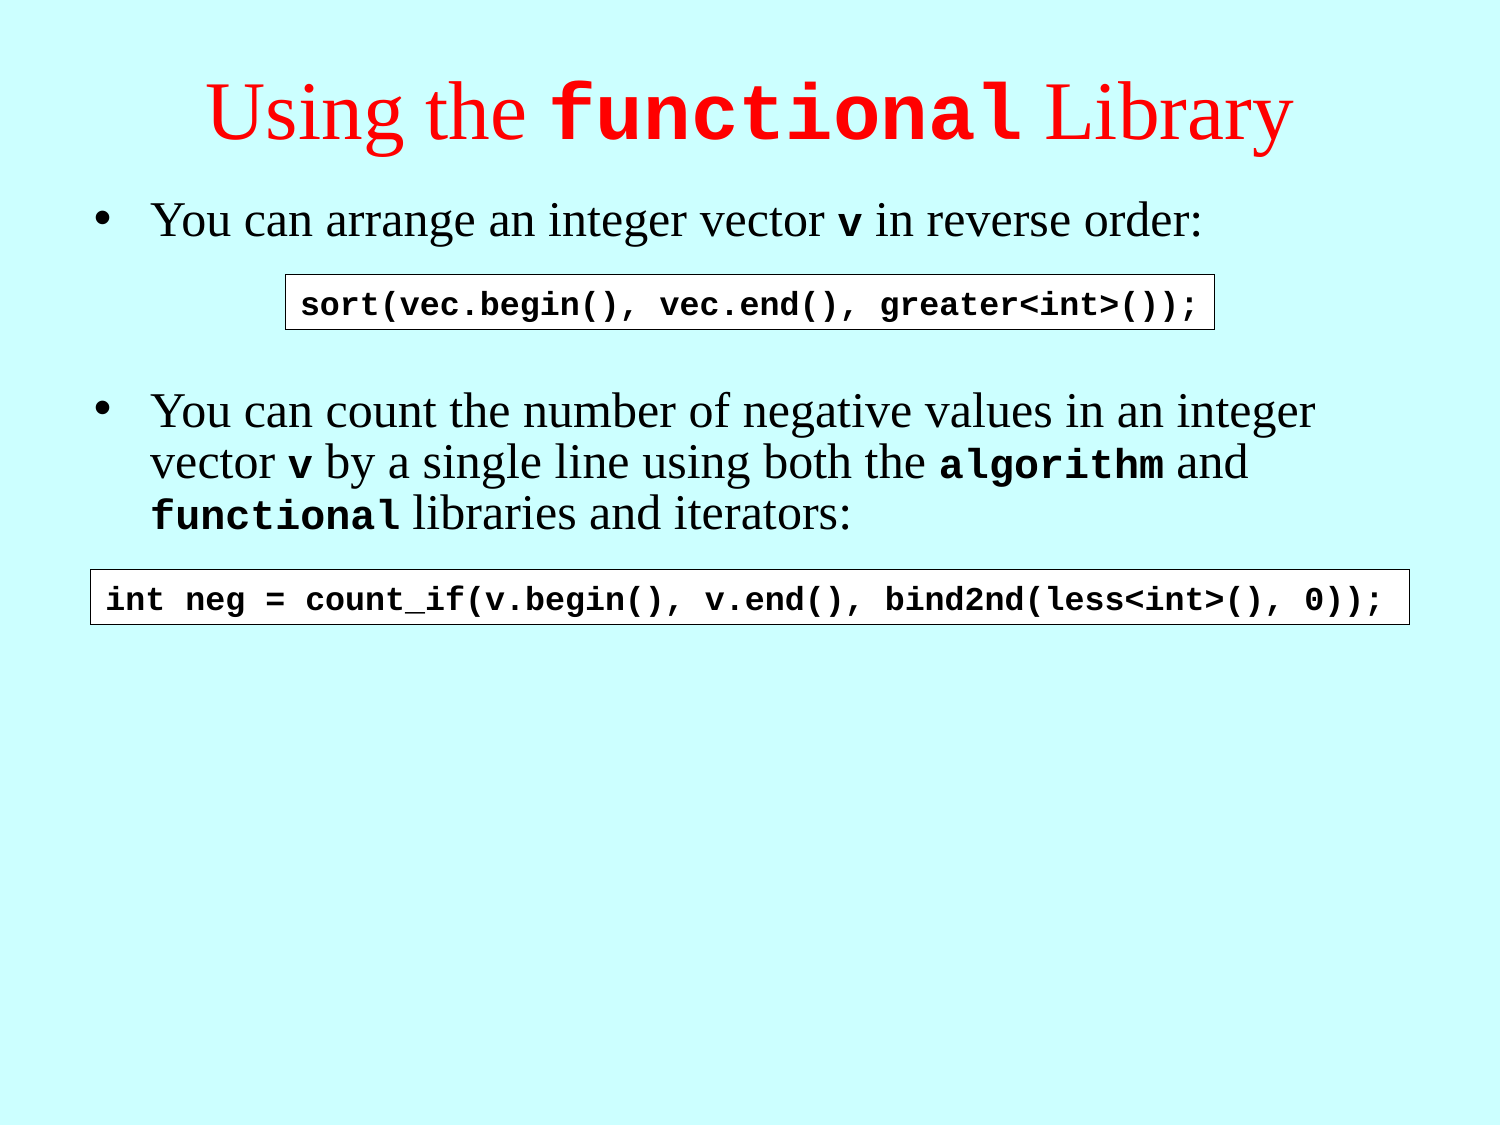

# Using the functional Library
You can arrange an integer vector v in reverse order:

You can count the number of negative values in an integer vector v by a single line using both the algorithm and functional libraries and iterators:
sort(vec.begin(), vec.end(), greater<int>());
int neg = count_if(v.begin(), v.end(), bind2nd(less<int>(), 0));